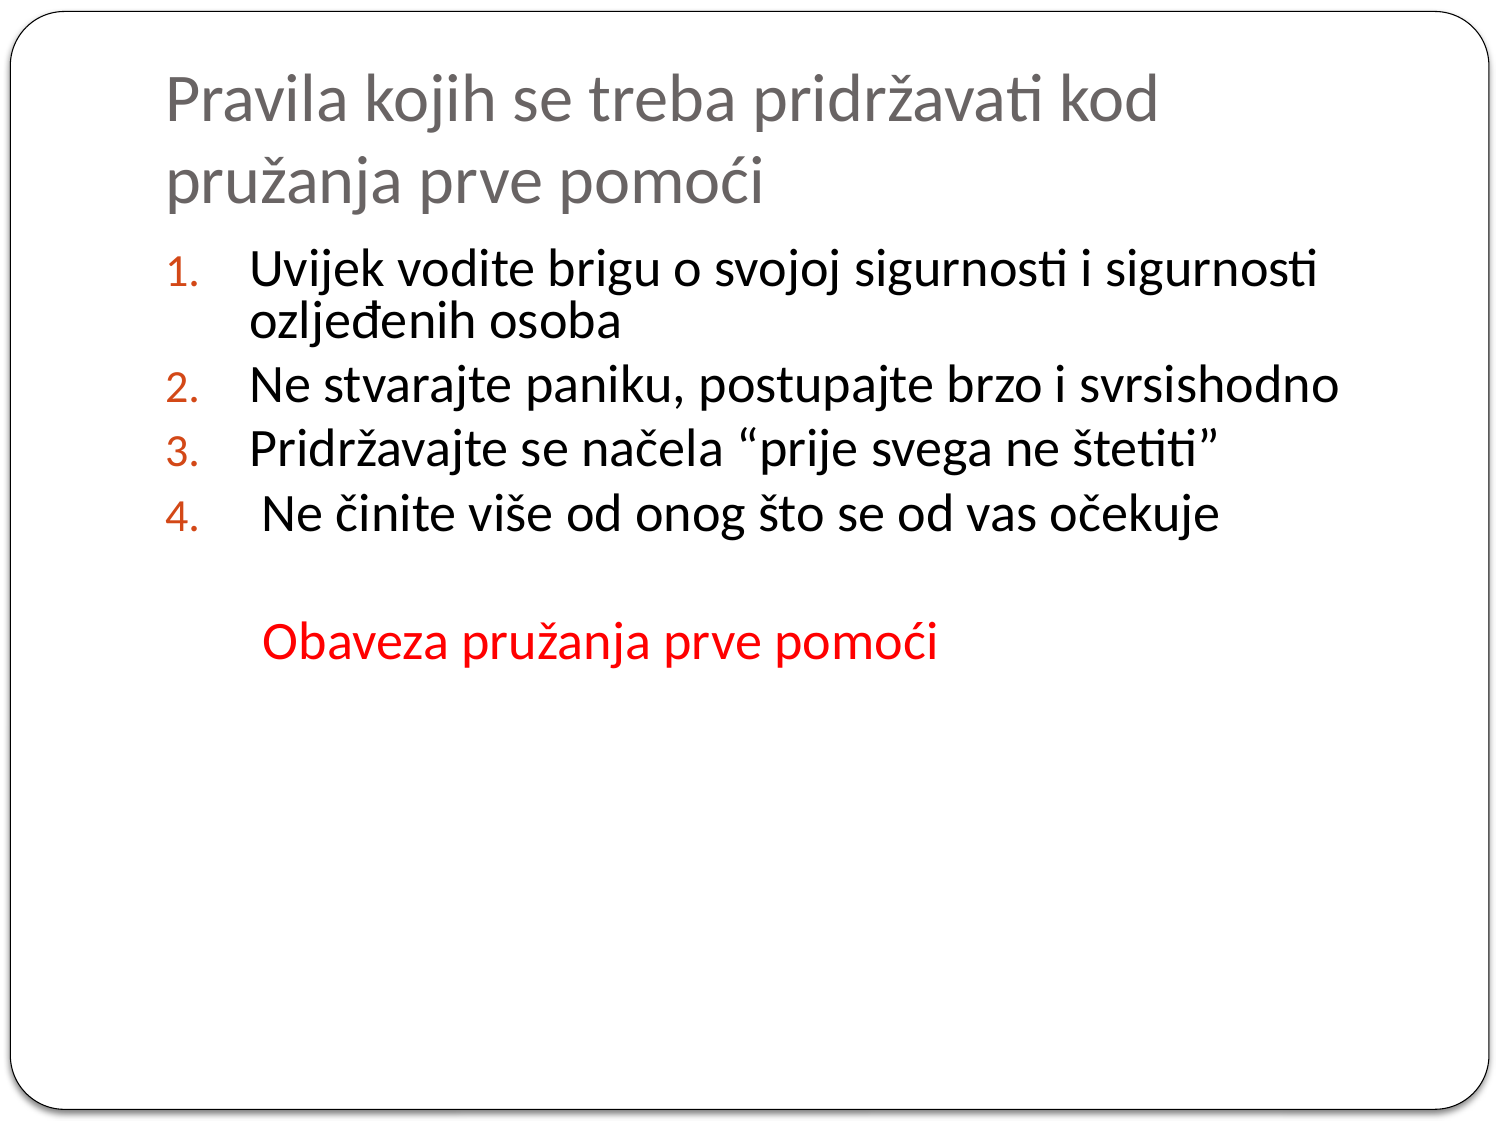

# Pravila kojih se treba pridržavati kod pružanja prve pomoći
Uvijek vodite brigu o svojoj sigurnosti i sigurnosti ozljeđenih osoba
Ne stvarajte paniku, postupajte brzo i svrsishodno
Pridržavajte se načela “prije svega ne štetiti”
 Ne činite više od onog što se od vas očekuje

        Obaveza pružanja prve pomoći